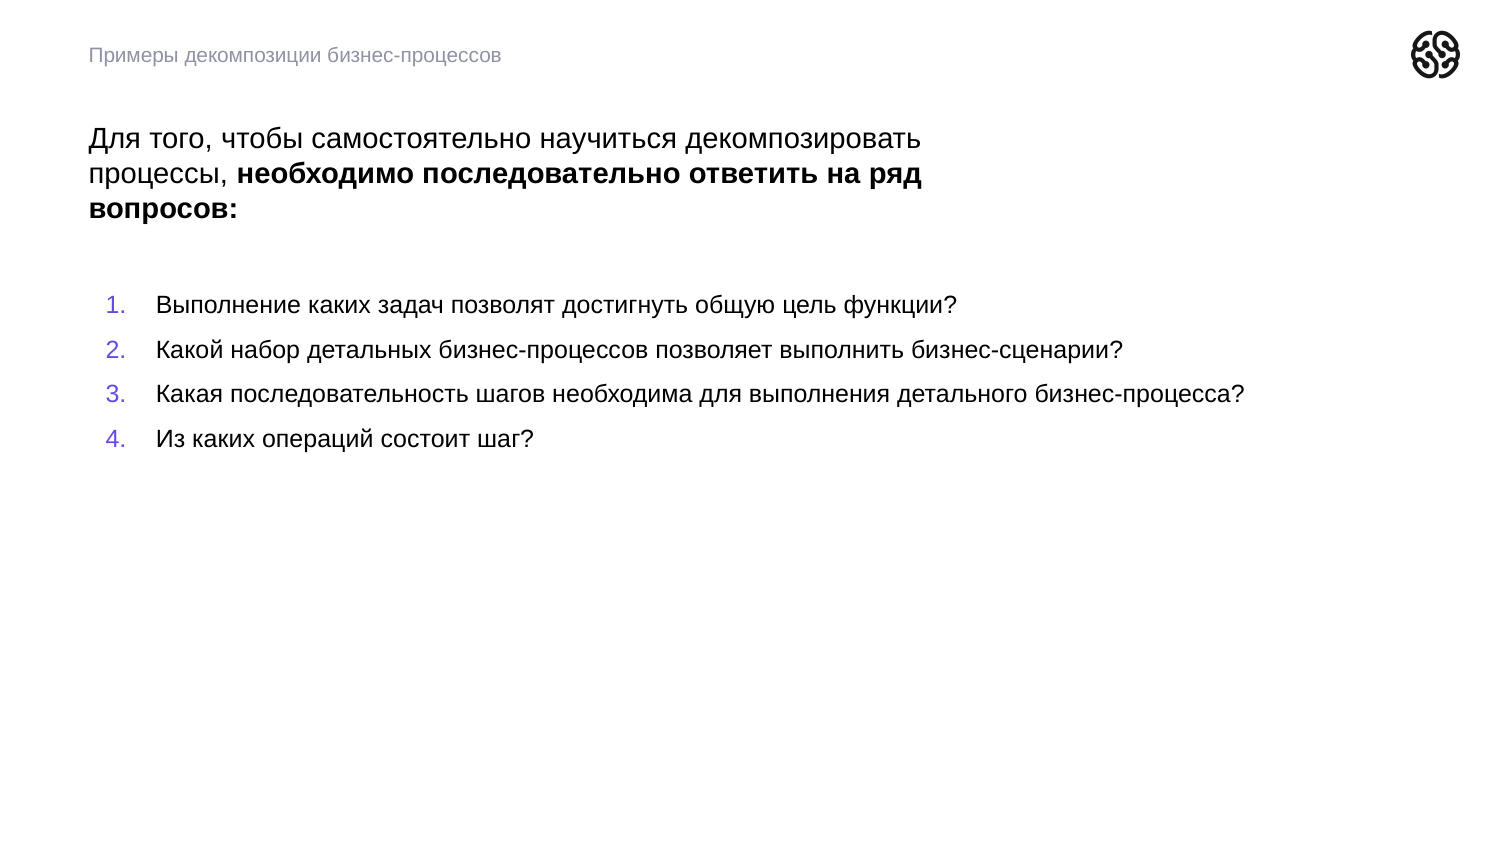

Примеры декомпозиции бизнес-процессов
# Для того, чтобы самостоятельно научиться декомпозировать процессы, необходимо последовательно ответить на ряд вопросов:
Выполнение каких задач позволят достигнуть общую цель функции?
Какой набор детальных бизнес-процессов позволяет выполнить бизнес-сценарии?
Какая последовательность шагов необходима для выполнения детального бизнес-процесса?
Из каких операций состоит шаг?